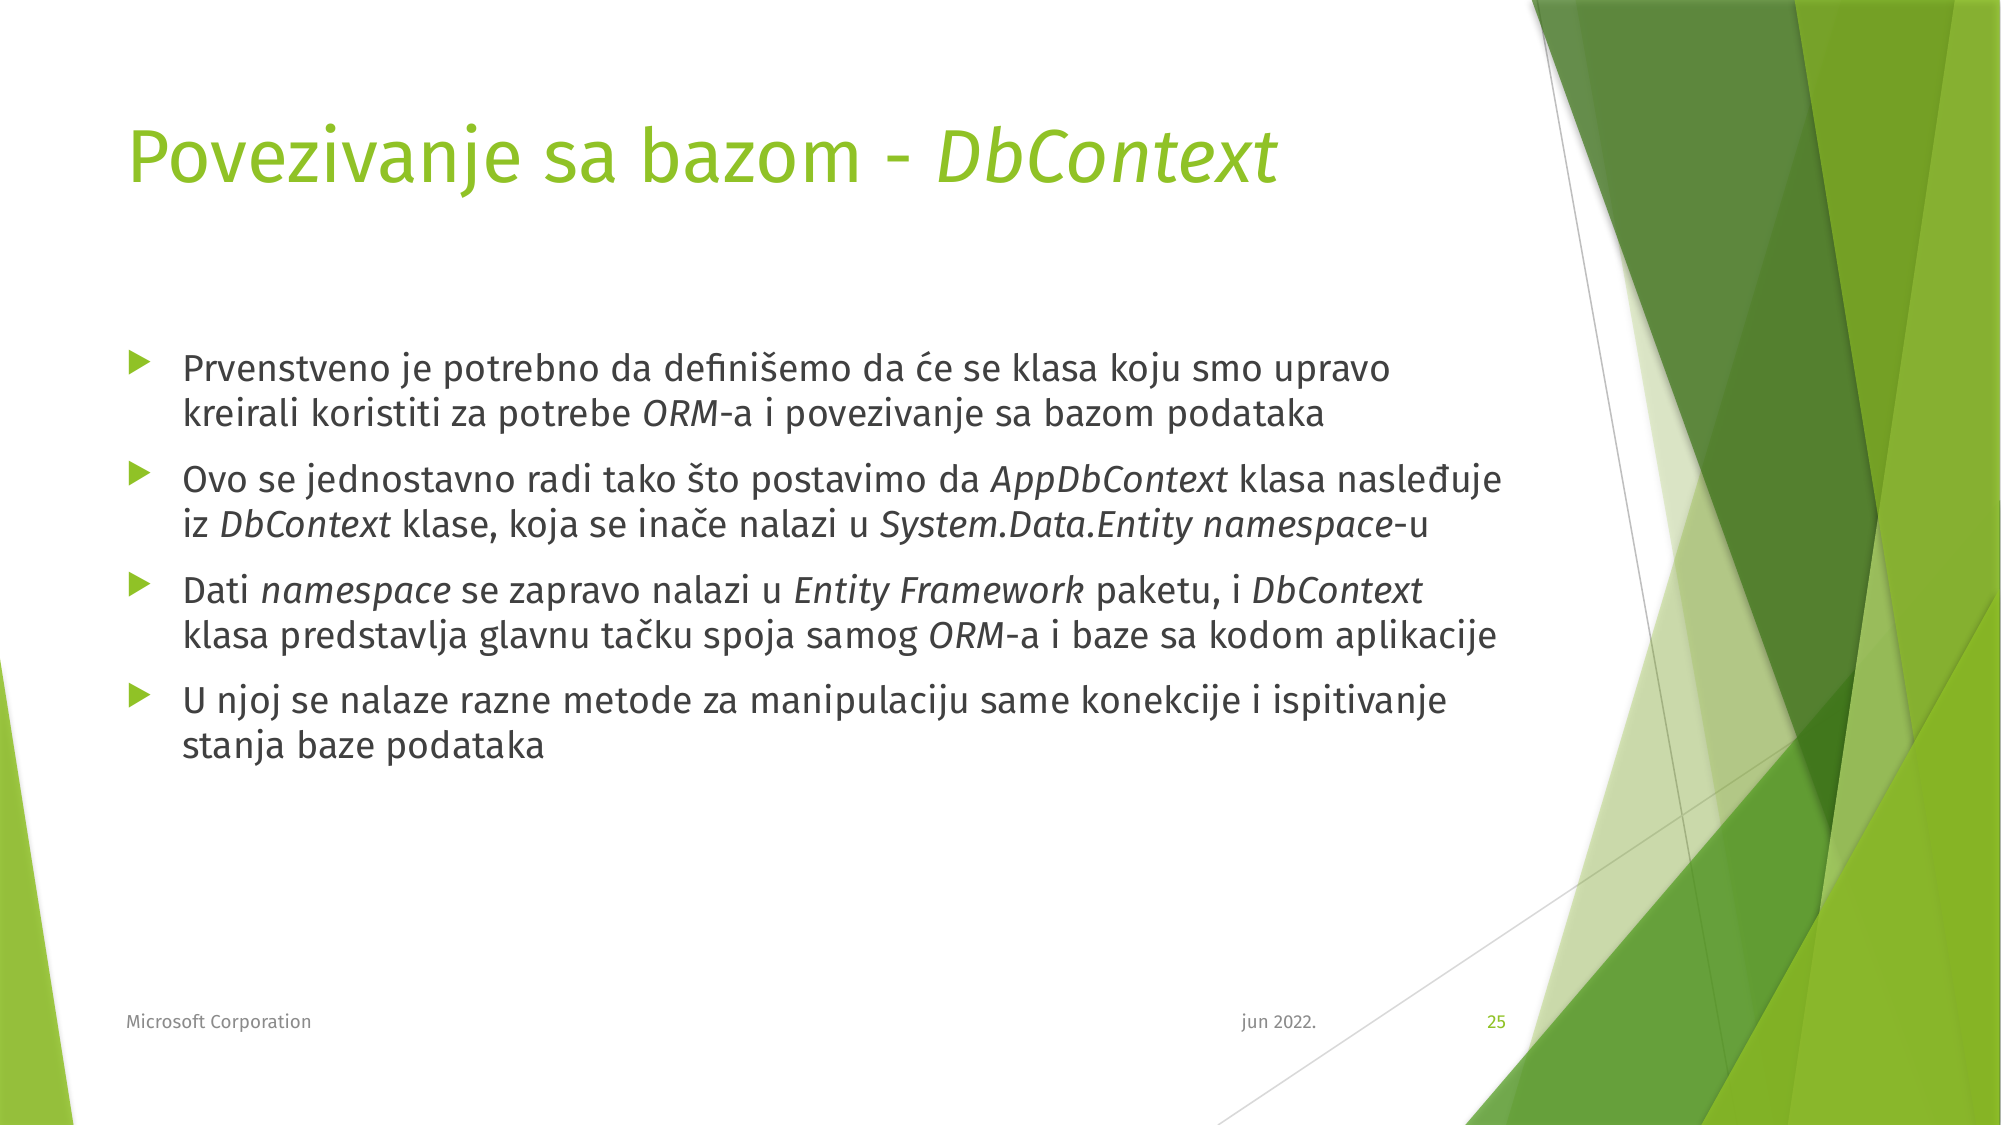

# Povezivanje sa bazom - DbContext
Prvenstveno je potrebno da definišemo da će se klasa koju smo upravo kreirali koristiti za potrebe ORM-a i povezivanje sa bazom podataka
Ovo se jednostavno radi tako što postavimo da AppDbContext klasa nasleđuje iz DbContext klase, koja se inače nalazi u System.Data.Entity namespace-u
Dati namespace se zapravo nalazi u Entity Framework paketu, i DbContext klasa predstavlja glavnu tačku spoja samog ORM-a i baze sa kodom aplikacije
U njoj se nalaze razne metode za manipulaciju same konekcije i ispitivanje stanja baze podataka
Microsoft Corporation
jun 2022.
25